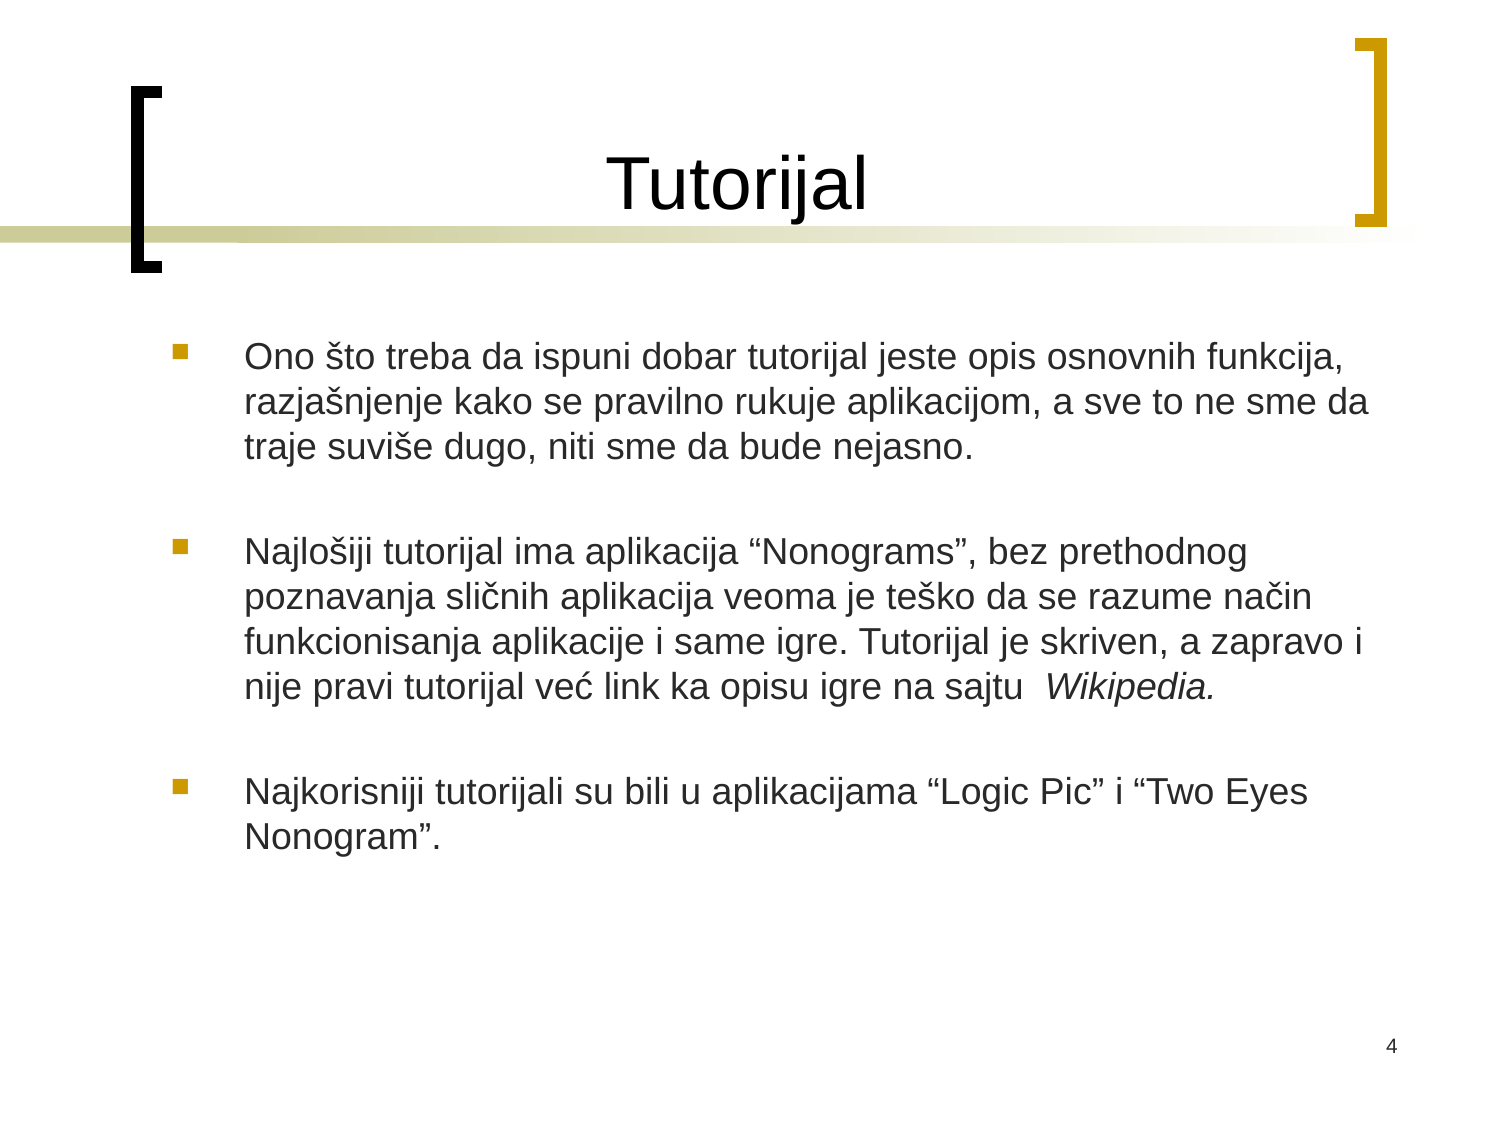

# Tutorijal
Ono što treba da ispuni dobar tutorijal jeste opis osnovnih funkcija, razjašnjenje kako se pravilno rukuje aplikacijom, a sve to ne sme da traje suviše dugo, niti sme da bude nejasno.

Najlošiji tutorijal ima aplikacija “Nonograms”, bez prethodnog poznavanja sličnih aplikacija veoma je teško da se razume način funkcionisanja aplikacije i same igre. Tutorijal je skriven, a zapravo i nije pravi tutorijal već link ka opisu igre na sajtu  Wikipedia.

Najkorisniji tutorijali su bili u aplikacijama “Logic Pic” i “Two Eyes Nonogram”.

4